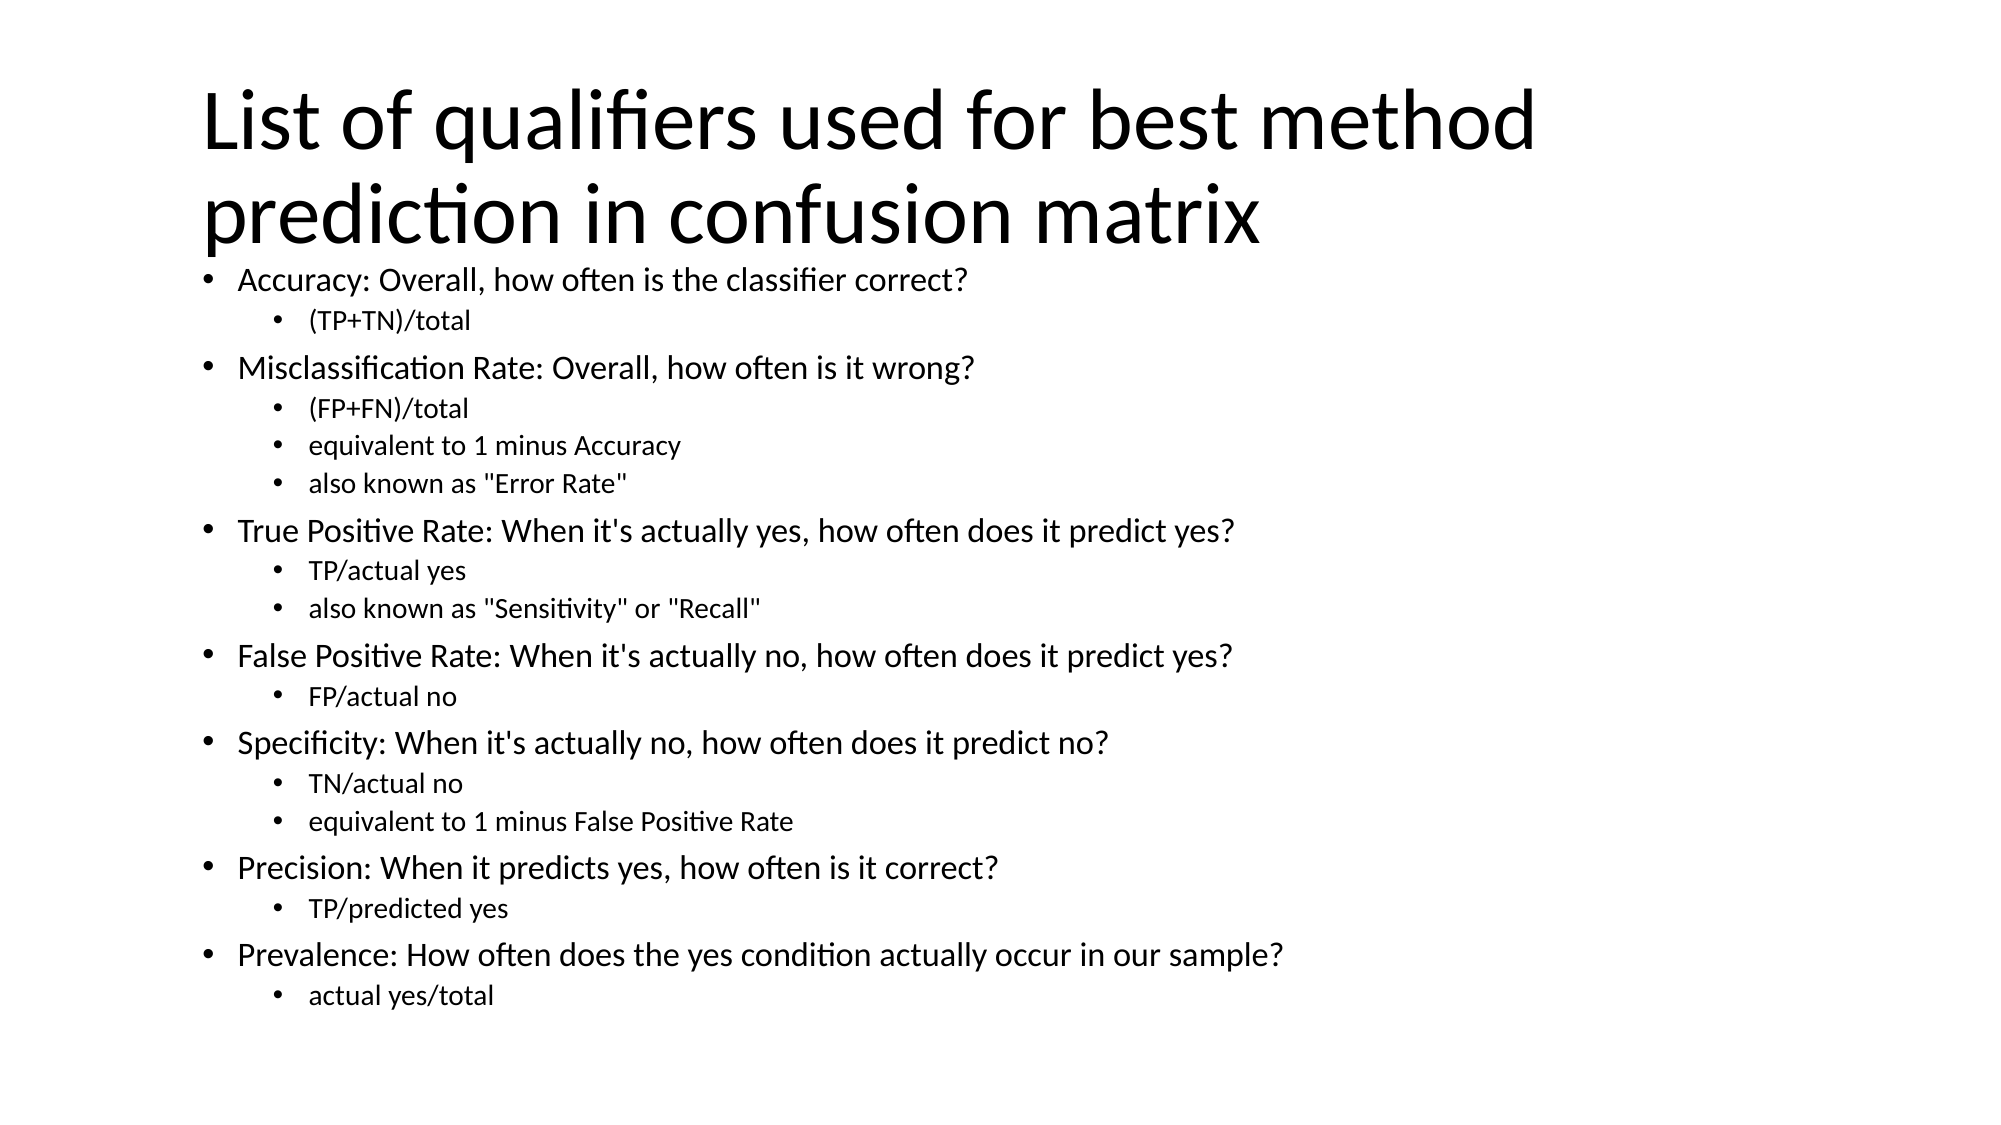

# List of qualifiers used for best method prediction in confusion matrix
Accuracy: Overall, how often is the classifier correct?
(TP+TN)/total
Misclassification Rate: Overall, how often is it wrong?
(FP+FN)/total
equivalent to 1 minus Accuracy
also known as "Error Rate"
True Positive Rate: When it's actually yes, how often does it predict yes?
TP/actual yes
also known as "Sensitivity" or "Recall"
False Positive Rate: When it's actually no, how often does it predict yes?
FP/actual no
Specificity: When it's actually no, how often does it predict no?
TN/actual no
equivalent to 1 minus False Positive Rate
Precision: When it predicts yes, how often is it correct?
TP/predicted yes
Prevalence: How often does the yes condition actually occur in our sample?
actual yes/total